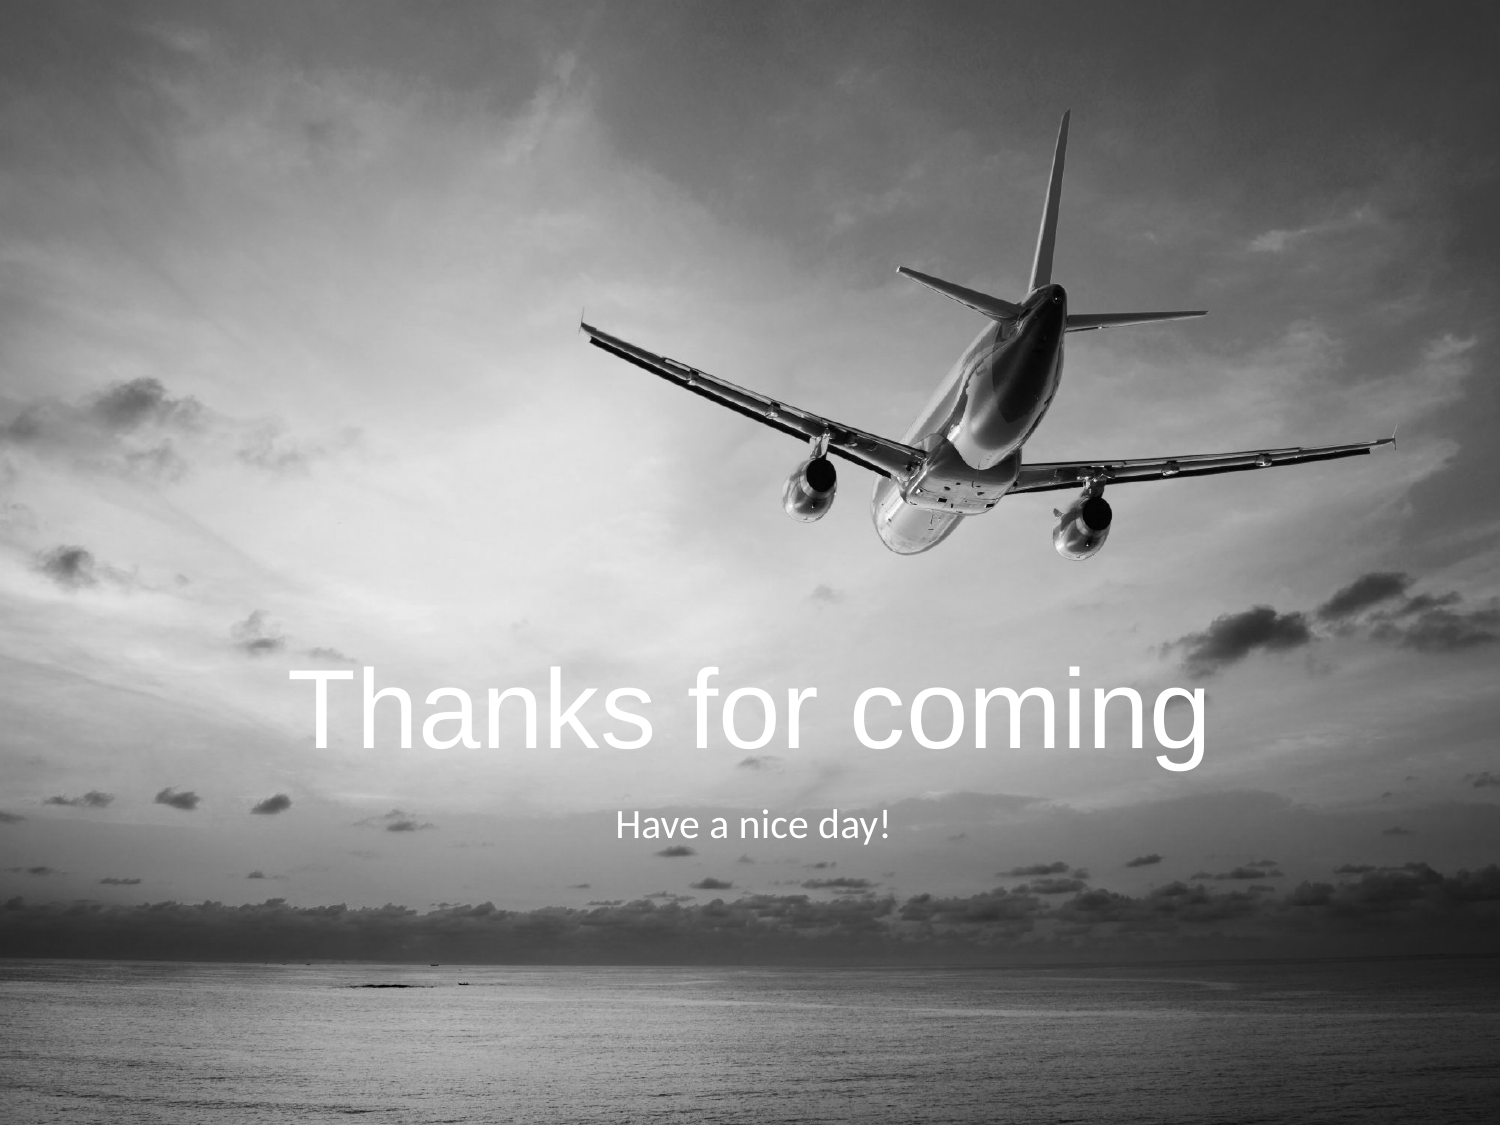

# Thanks for coming
Have a nice day!
61